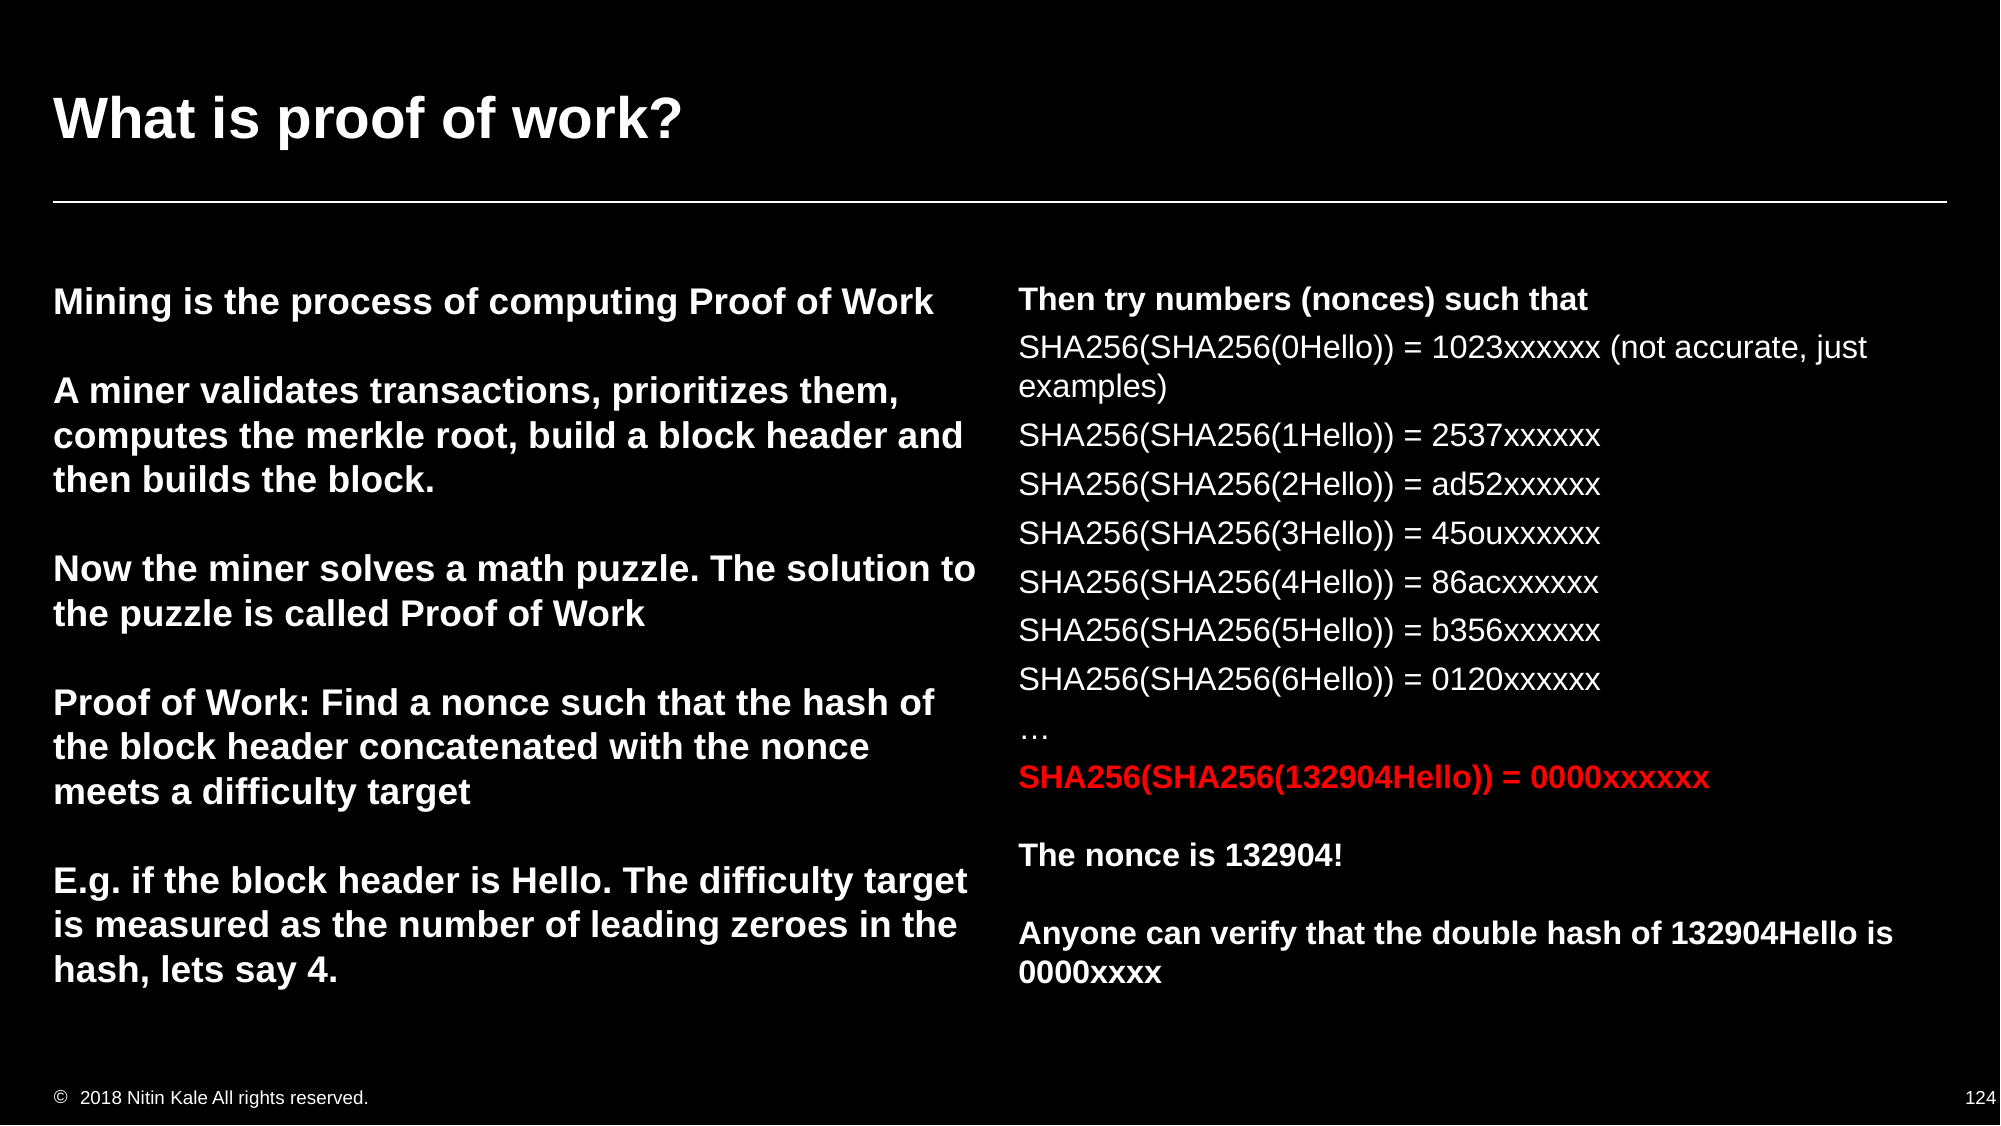

# What is proof of work?
Mining is the process of computing Proof of Work
A miner validates transactions, prioritizes them, computes the merkle root, build a block header and then builds the block.
Now the miner solves a math puzzle. The solution to the puzzle is called Proof of Work
Proof of Work: Find a nonce such that the hash of the block header concatenated with the nonce meets a difficulty target
E.g. if the block header is Hello. The difficulty target is measured as the number of leading zeroes in the hash, lets say 4.
Then try numbers (nonces) such that
SHA256(SHA256(0Hello)) = 1023xxxxxx (not accurate, just examples)
SHA256(SHA256(1Hello)) = 2537xxxxxx
SHA256(SHA256(2Hello)) = ad52xxxxxx
SHA256(SHA256(3Hello)) = 45ouxxxxxx
SHA256(SHA256(4Hello)) = 86acxxxxxx
SHA256(SHA256(5Hello)) = b356xxxxxx
SHA256(SHA256(6Hello)) = 0120xxxxxx
…
SHA256(SHA256(132904Hello)) = 0000xxxxxx
The nonce is 132904!
Anyone can verify that the double hash of 132904Hello is 0000xxxx